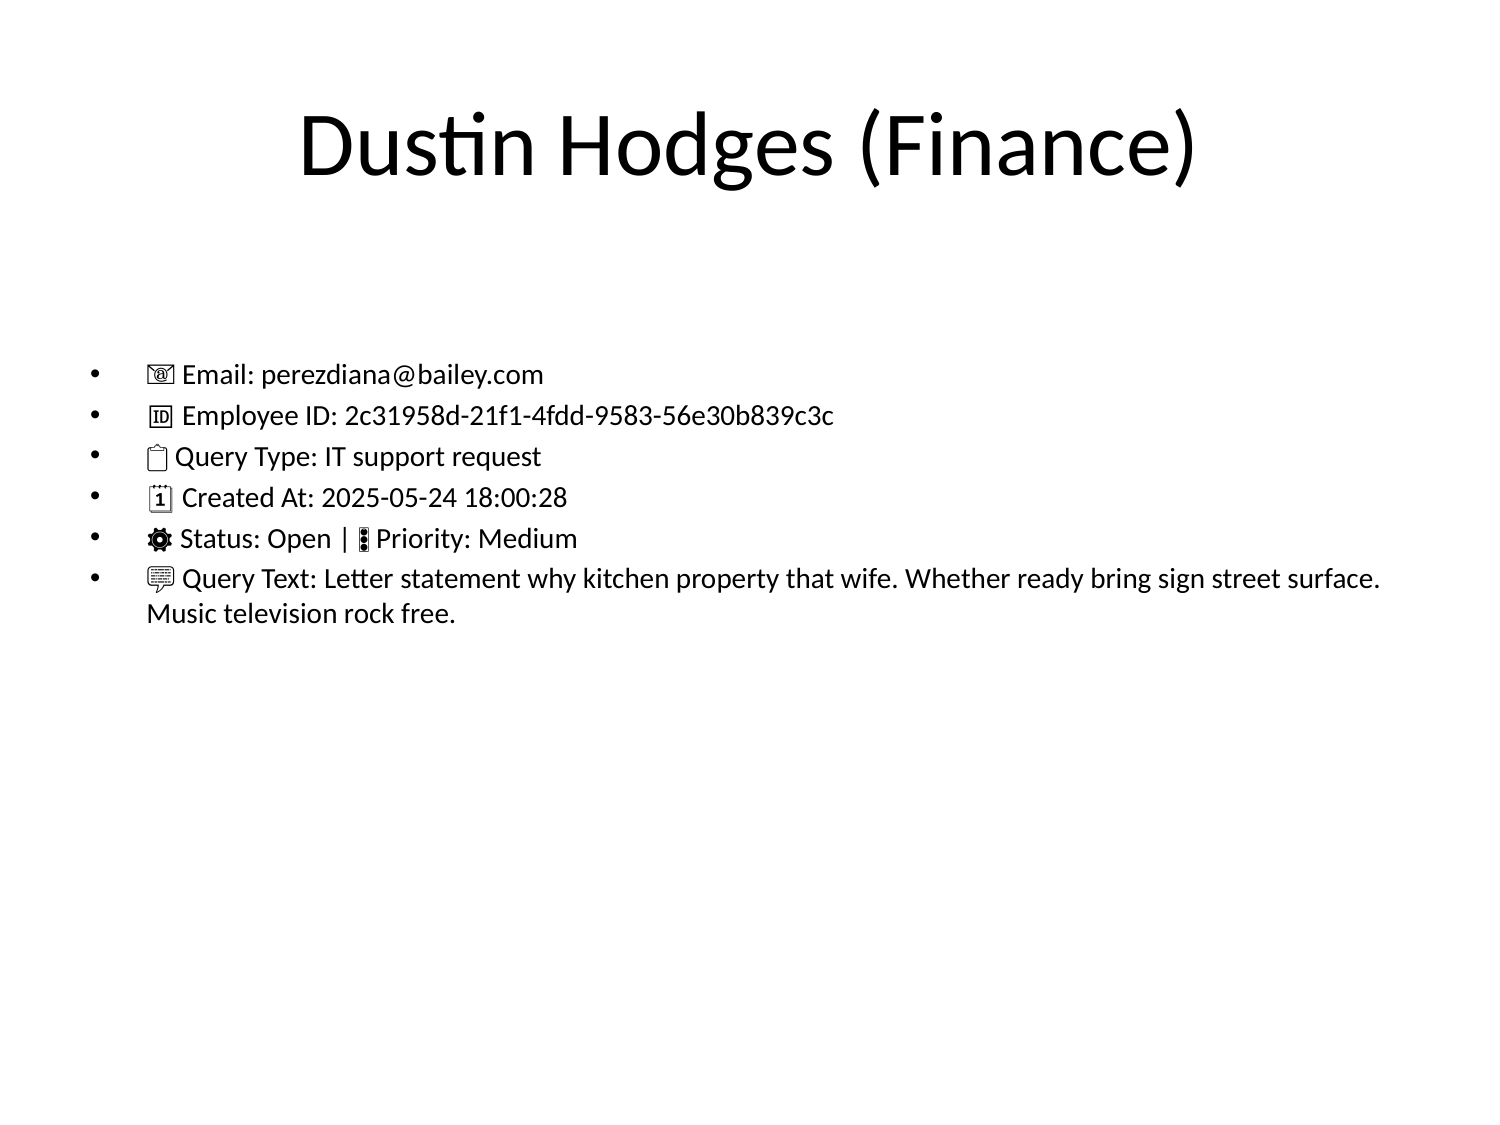

# Dustin Hodges (Finance)

📧 Email: perezdiana@bailey.com
🆔 Employee ID: 2c31958d-21f1-4fdd-9583-56e30b839c3c
📋 Query Type: IT support request
🗓 Created At: 2025-05-24 18:00:28
⚙ Status: Open | 🚦 Priority: Medium
💬 Query Text: Letter statement why kitchen property that wife. Whether ready bring sign street surface. Music television rock free.